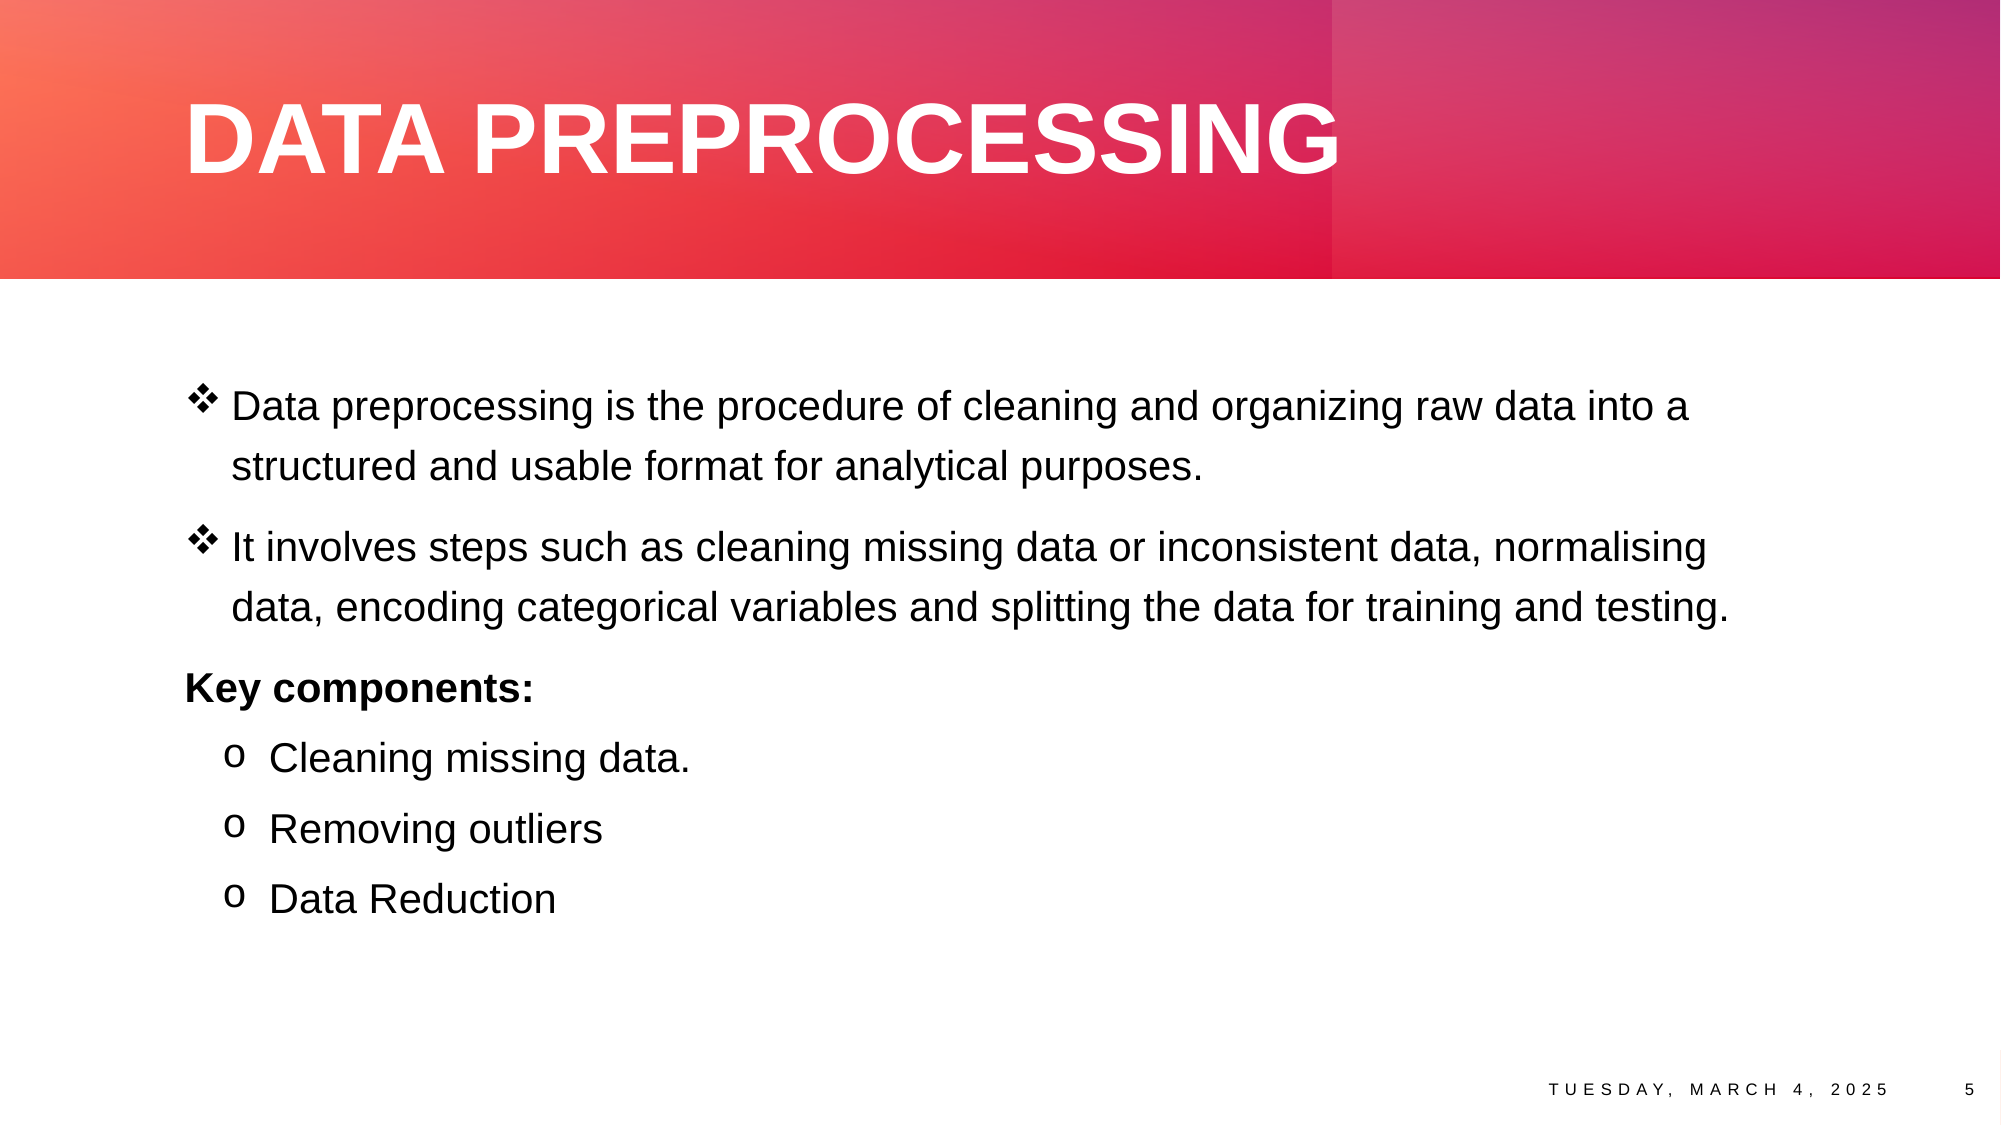

# DATA PREPROCESSING
Data preprocessing is the procedure of cleaning and organizing raw data into a structured and usable format for analytical purposes.
It involves steps such as cleaning missing data or inconsistent data, normalising data, encoding categorical variables and splitting the data for training and testing.
Key components:
Cleaning missing data.
Removing outliers
Data Reduction
Tuesday, March 4, 2025
5